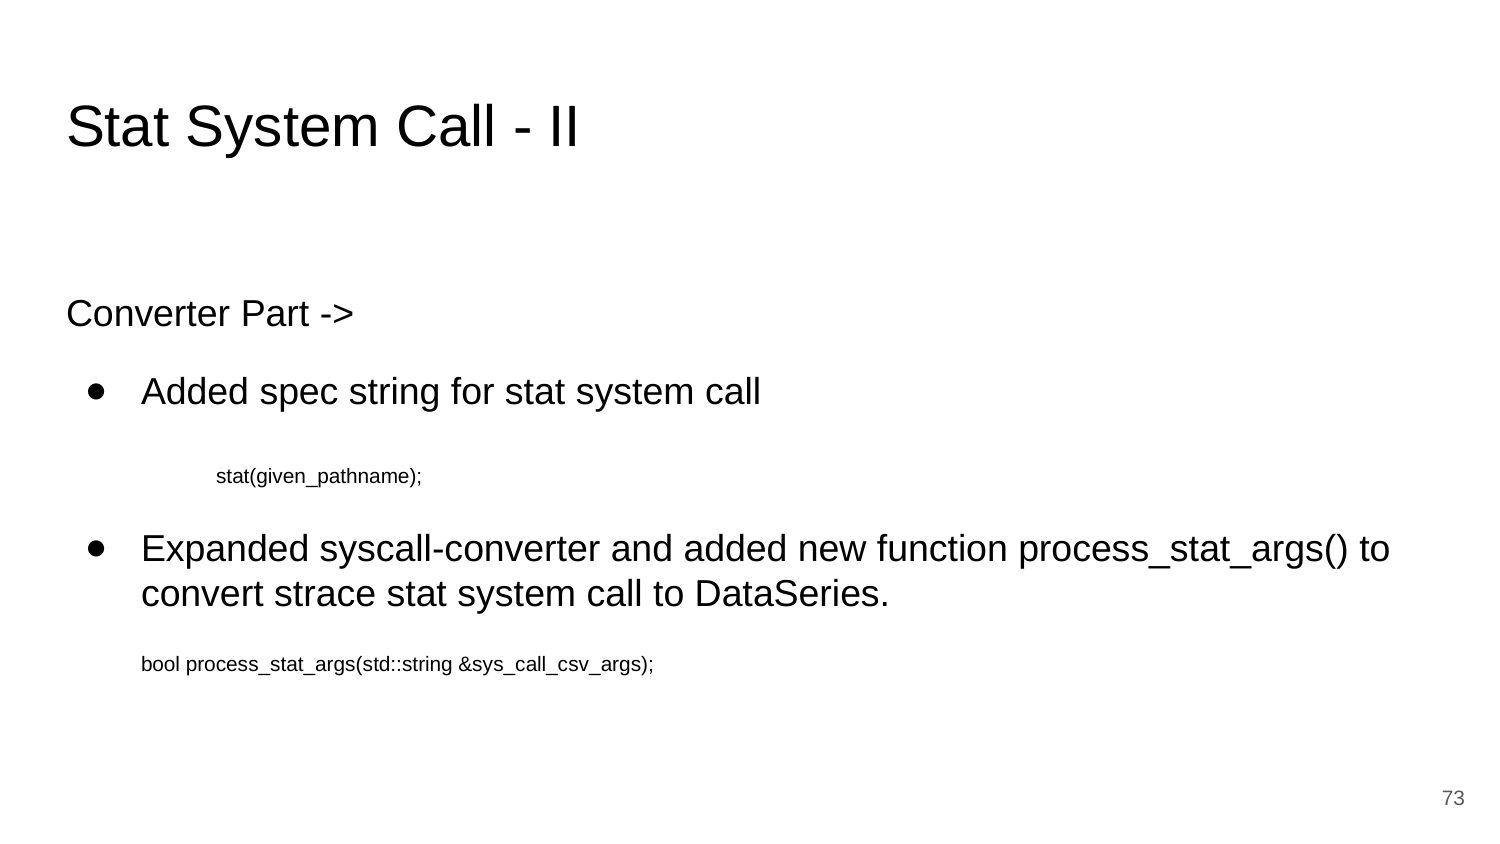

# Stat System Call - II

Converter Part ->
Added spec string for stat system call
	stat(given_pathname);
Expanded syscall-converter and added new function process_stat_args() to convert strace stat system call to DataSeries.
bool process_stat_args(std::string &sys_call_csv_args);

73